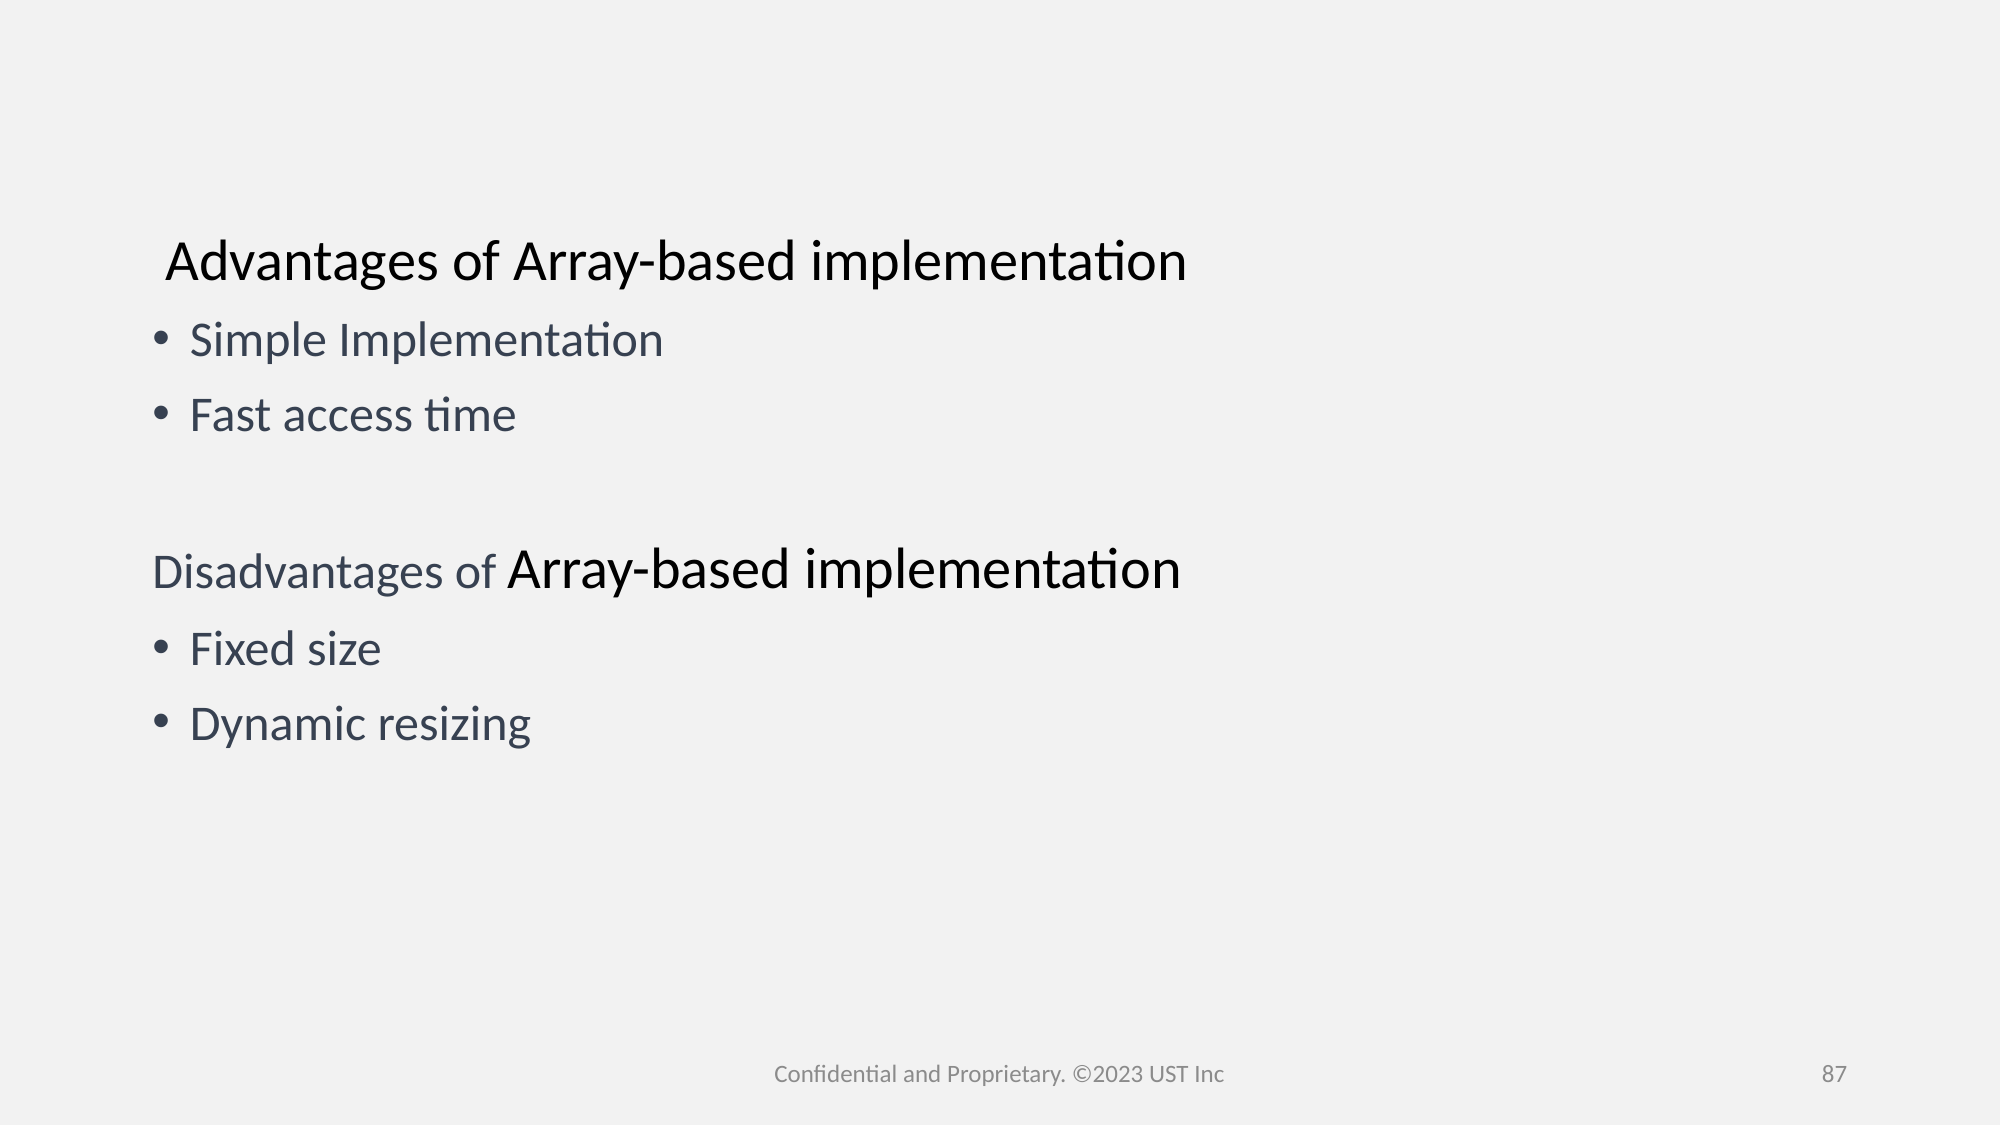

Advantages of Array-based implementation
Simple Implementation
Fast access time

Disadvantages of Array-based implementation
Fixed size
Dynamic resizing

Confidential and Proprietary. ©2023 UST Inc
87